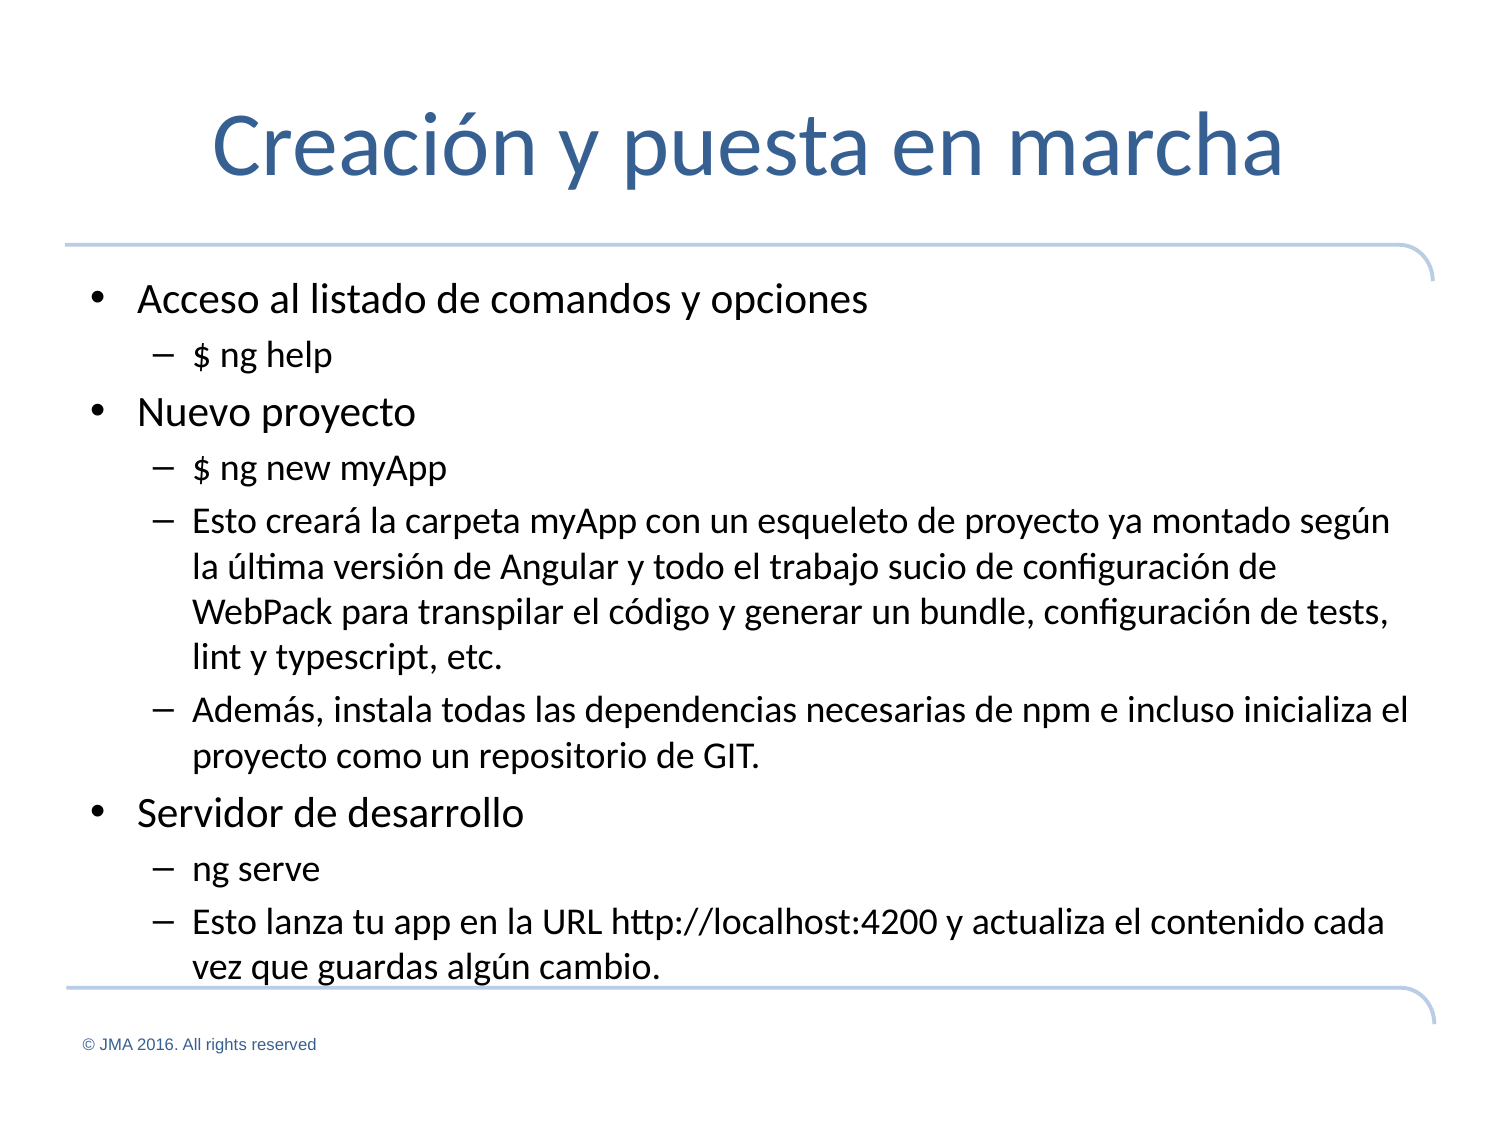

# Creación y puesta en marcha
Acceso al listado de comandos y opciones
$ ng help
Nuevo proyecto
$ ng new myApp
Esto creará la carpeta myApp con un esqueleto de proyecto ya montado según la última versión de Angular y todo el trabajo sucio de configuración de WebPack para transpilar el código y generar un bundle, configuración de tests, lint y typescript, etc.
Además, instala todas las dependencias necesarias de npm e incluso inicializa el proyecto como un repositorio de GIT.
Servidor de desarrollo
ng serve
Esto lanza tu app en la URL http://localhost:4200 y actualiza el contenido cada vez que guardas algún cambio.